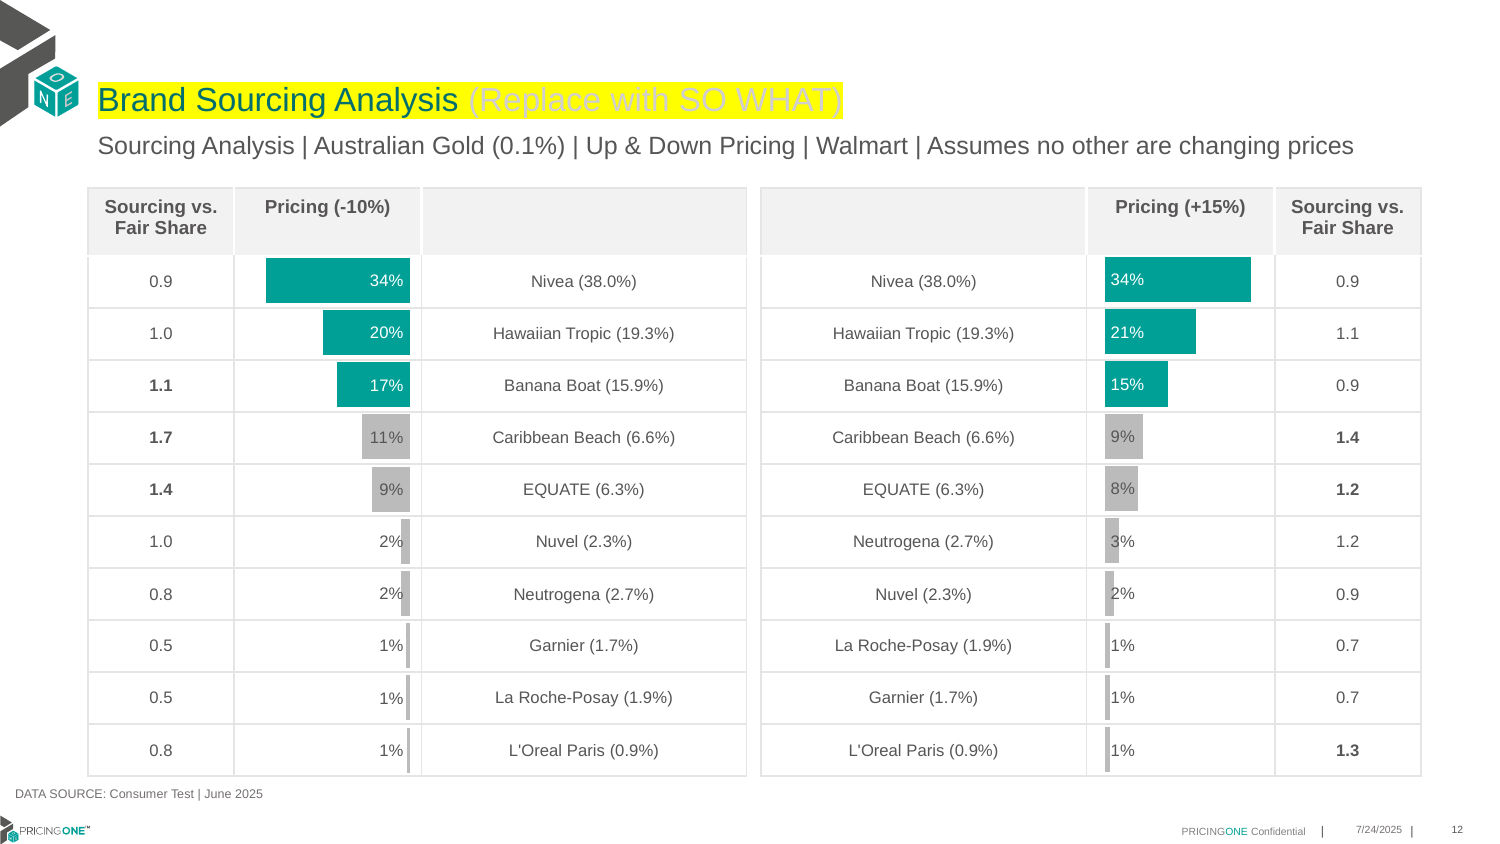

# Brand Sourcing Analysis (Replace with SO WHAT)
Sourcing Analysis | Australian Gold (0.1%) | Up & Down Pricing | Walmart | Assumes no other are changing prices
| Sourcing vs. Fair Share | Pricing (-10%) |  |
| --- | --- | --- |
| 0.9 |  | Nivea (38.0%) |
| 1.0 |  | Hawaiian Tropic (19.3%) |
| 1.1 |  | Banana Boat (15.9%) |
| 1.7 |  | Caribbean Beach (6.6%) |
| 1.4 |  | EQUATE (6.3%) |
| 1.0 |  | Nuvel (2.3%) |
| 0.8 |  | Neutrogena (2.7%) |
| 0.5 |  | Garnier (1.7%) |
| 0.5 |  | La Roche-Posay (1.9%) |
| 0.8 |  | L'Oreal Paris (0.9%) |
|  | Pricing (+15%) | Sourcing vs. Fair Share |
| --- | --- | --- |
| Nivea (38.0%) |  | 0.9 |
| Hawaiian Tropic (19.3%) |  | 1.1 |
| Banana Boat (15.9%) |  | 0.9 |
| Caribbean Beach (6.6%) |  | 1.4 |
| EQUATE (6.3%) |  | 1.2 |
| Neutrogena (2.7%) |  | 1.2 |
| Nuvel (2.3%) |  | 0.9 |
| La Roche-Posay (1.9%) |  | 0.7 |
| Garnier (1.7%) |  | 0.7 |
| L'Oreal Paris (0.9%) |  | 1.3 |

### Chart

| Category | Australian Gold (0.1%) |
|---|---|
| Nivea (38.0%) | 0.3440683759495581 |
| Hawaiian Tropic (19.3%) | 0.21388377194238903 |
| Banana Boat (15.9%) | 0.1492429082896388 |
| Caribbean Beach (6.6%) | 0.09029467793441827 |
| EQUATE (6.3%) | 0.07718544544425769 |
| Neutrogena (2.7%) | 0.032725489973964496 |
| Nuvel (2.3%) | 0.02131984950530859 |
| La Roche-Posay (1.9%) | 0.013410559509189034 |
| Garnier (1.7%) | 0.012353580096403471 |
| L'Oreal Paris (0.9%) | 0.011806781063506981 |

### Chart

| Category | Australian Gold (0.1%) |
|---|---|
| Nivea (38.0%) | 0.33567636564994524 |
| Hawaiian Tropic (19.3%) | 0.20281547750682058 |
| Banana Boat (15.9%) | 0.17023299392368527 |
| Caribbean Beach (6.6%) | 0.11342957173950682 |
| EQUATE (6.3%) | 0.08885018670672022 |
| Nuvel (2.3%) | 0.02229510681458848 |
| Neutrogena (2.7%) | 0.021078479205629164 |
| Garnier (1.7%) | 0.008950638610078462 |
| La Roche-Posay (1.9%) | 0.00880104451806866 |
| L'Oreal Paris (0.9%) | 0.007343977984158794 |
DATA SOURCE: Consumer Test | June 2025

7/24/2025
12